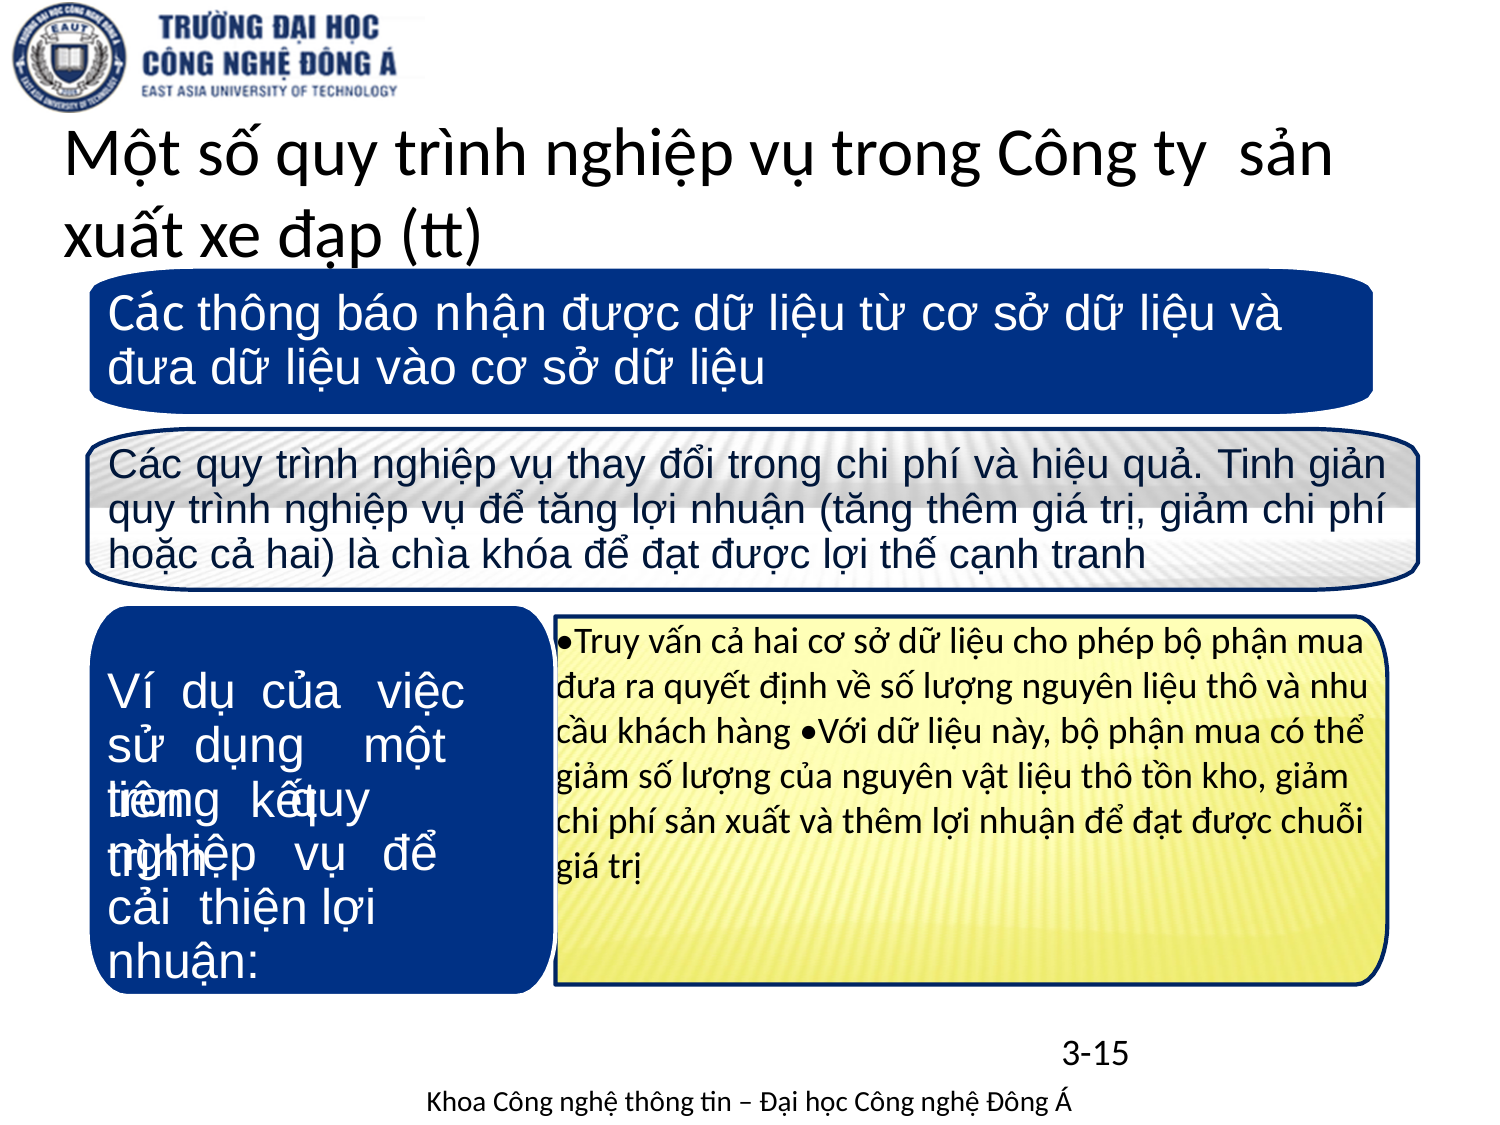

# Một số quy trình nghiệp vụ trong Công ty  sản xuất xe đạp (tt)
Các thông báo nhận được dữ liệu từ cơ sở dữ liệu và  đưa dữ liệu vào cơ sở dữ liệu
Các quy trình nghiệp vụ thay đổi trong chi phí và hiệu quả. Tinh giản  quy trình nghiệp vụ để tăng lợi nhuận (tăng thêm giá trị, giảm chi phí  hoặc cả hai) là chìa khóa để đạt được lợi thế cạnh tranh

•Truy vấn cả hai cơ sở dữ liệu cho phép bộ phận mua đưa ra quyết định về số lượng nguyên liệu thô và nhu cầu khách hàng •Với dữ liệu này, bộ phận mua có thể giảm số lượng của nguyên vật liệu thô tồn kho, giảm chi phí sản xuất và thêm lợi nhuận để đạt được chuỗi giá trị

Ví	dụ		của	 việc		sử  dụng	một	liên	kết
trong	quy	trình
nghiệp	vụ	để	cải  thiện lợi nhuận:
3-15